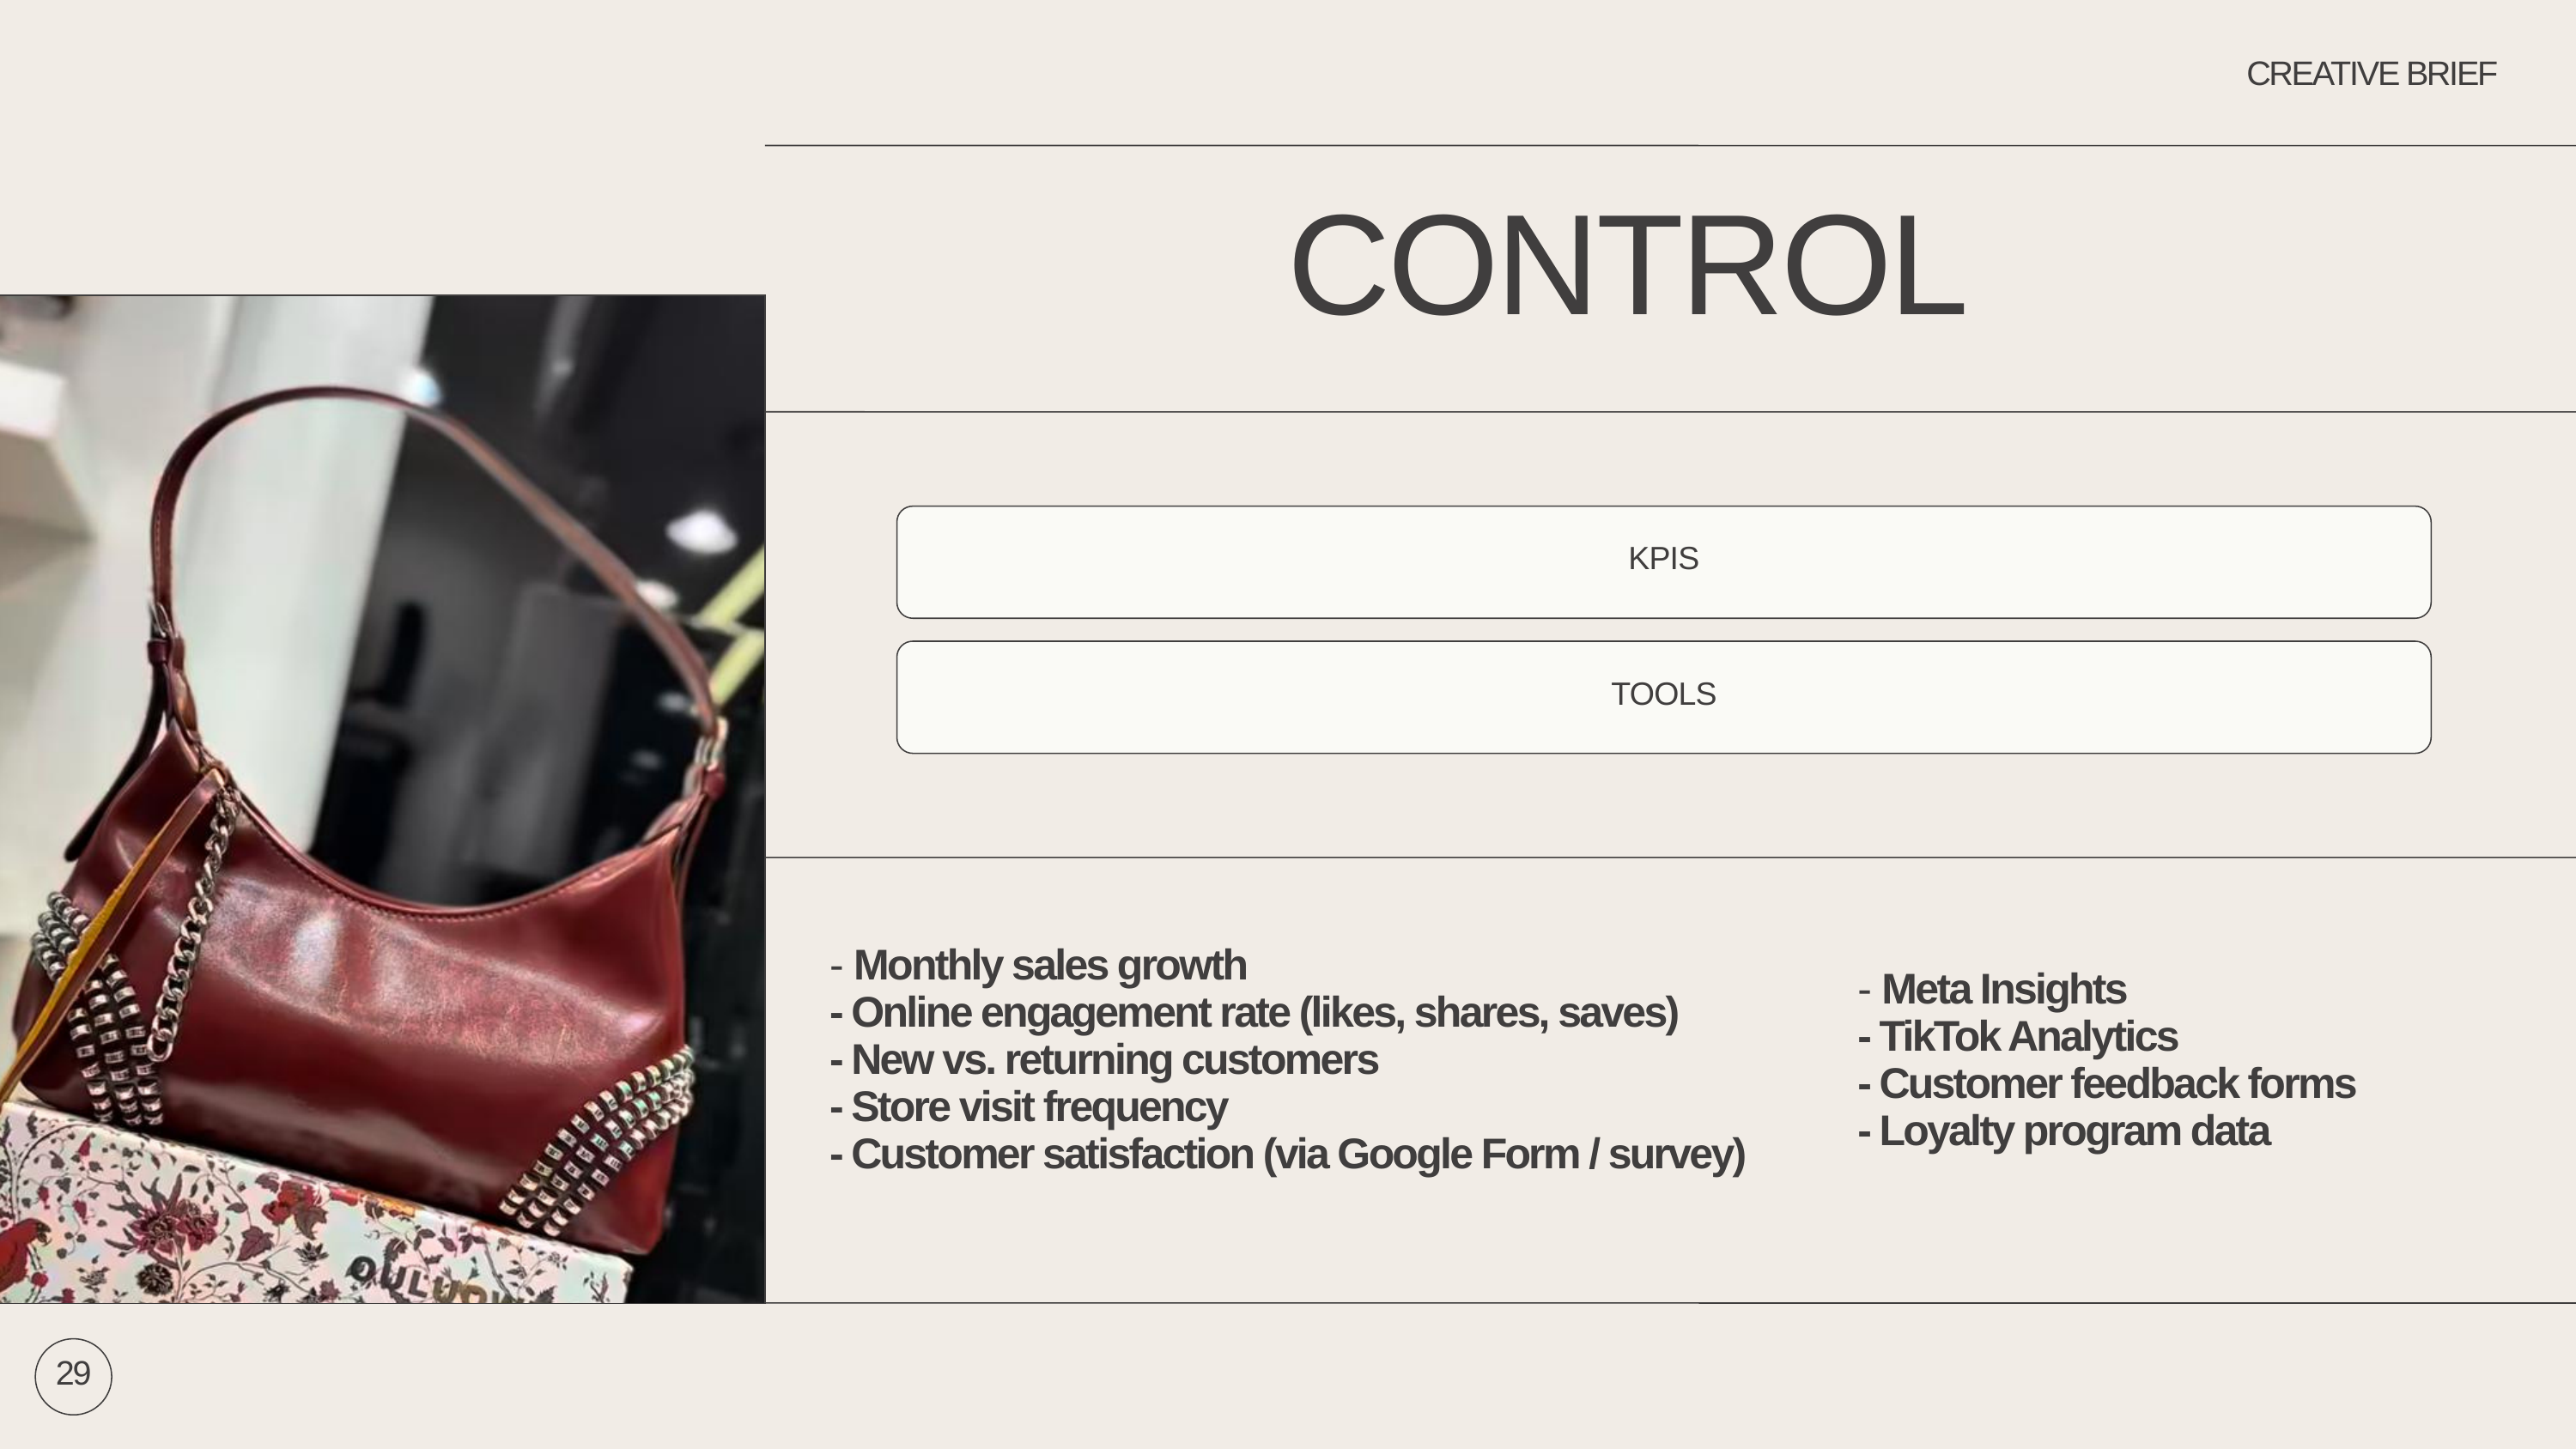

CREATIVE BRIEF

CONTROL

KPIS

TOOLS

- Monthly sales growth
- Online engagement rate (likes, shares, saves)
- New vs. returning customers
- Store visit frequency
- Customer satisfaction (via Google Form / survey)

- Meta Insights
- TikTok Analytics
- Customer feedback forms
- Loyalty program data

29